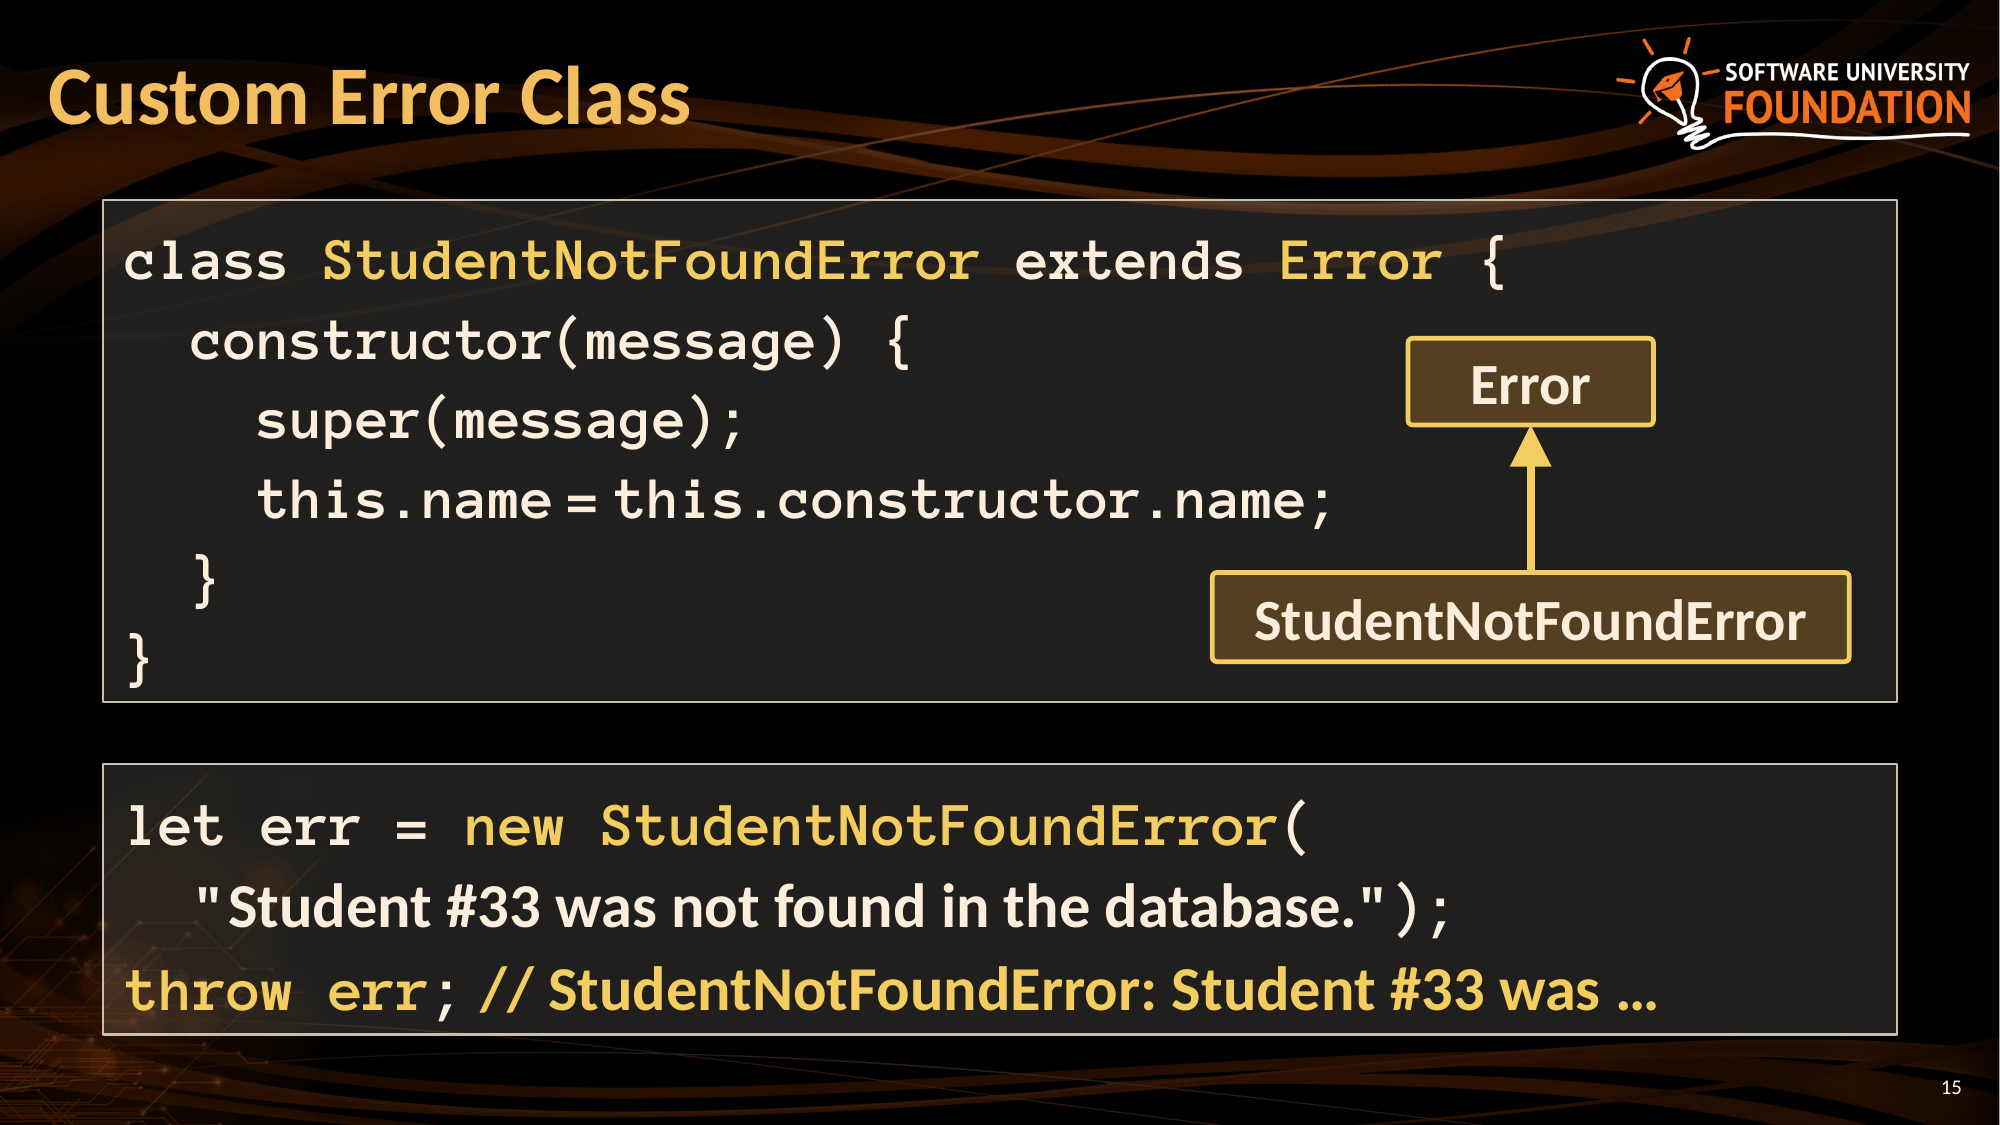

# Custom Error Class
class StudentNotFoundError extends Error {
  constructor(message) {
    super(message);
    this.name = this.constructor.name;
  }
}
Error
StudentNotFoundError
let err = new StudentNotFoundError(
  "Student #33 was not found in the database.");
throw err; // StudentNotFoundError: Student #33 was …
15